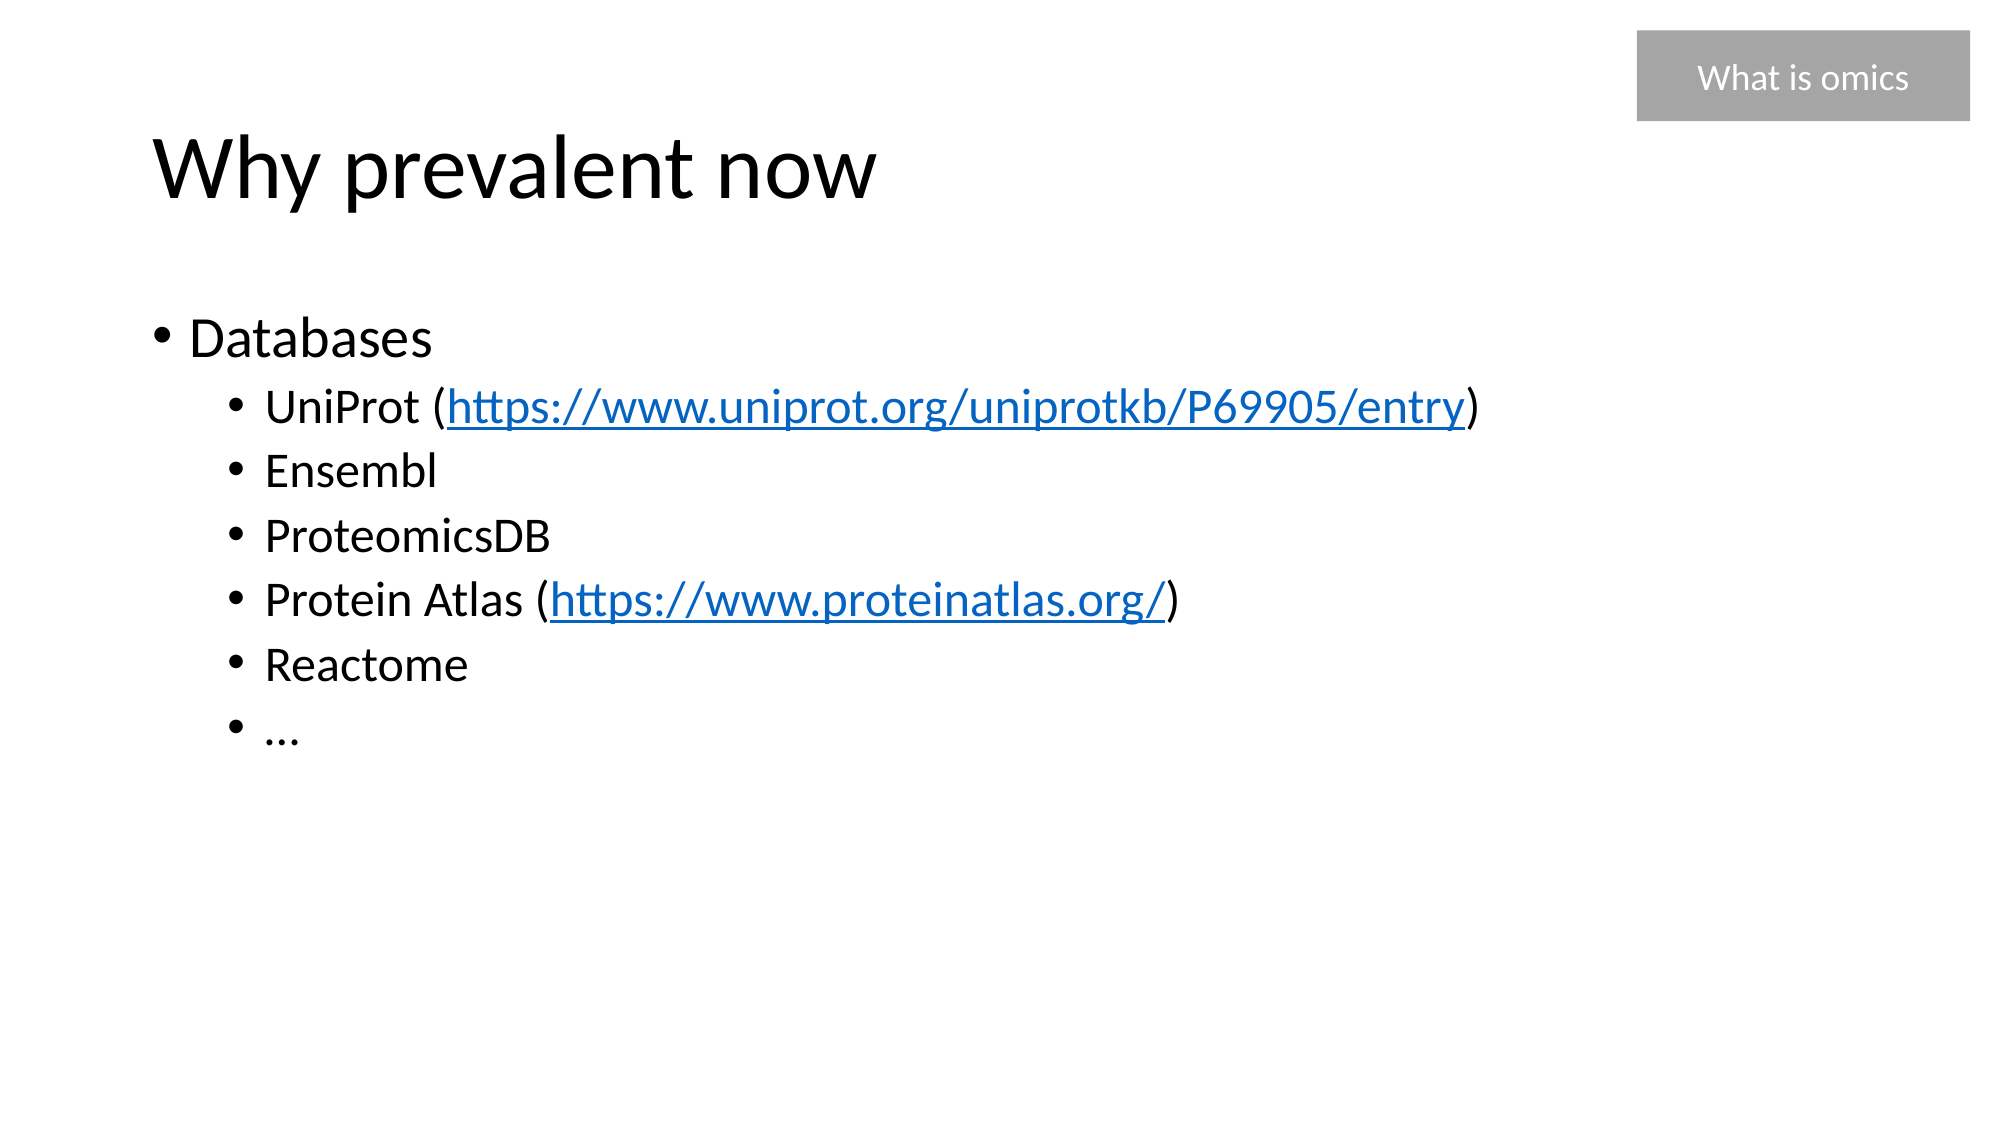

What is omics
# Why prevalent now
Databases
UniProt (https://www.uniprot.org/uniprotkb/P69905/entry)
Ensembl
ProteomicsDB
Protein Atlas (https://www.proteinatlas.org/)
Reactome
…